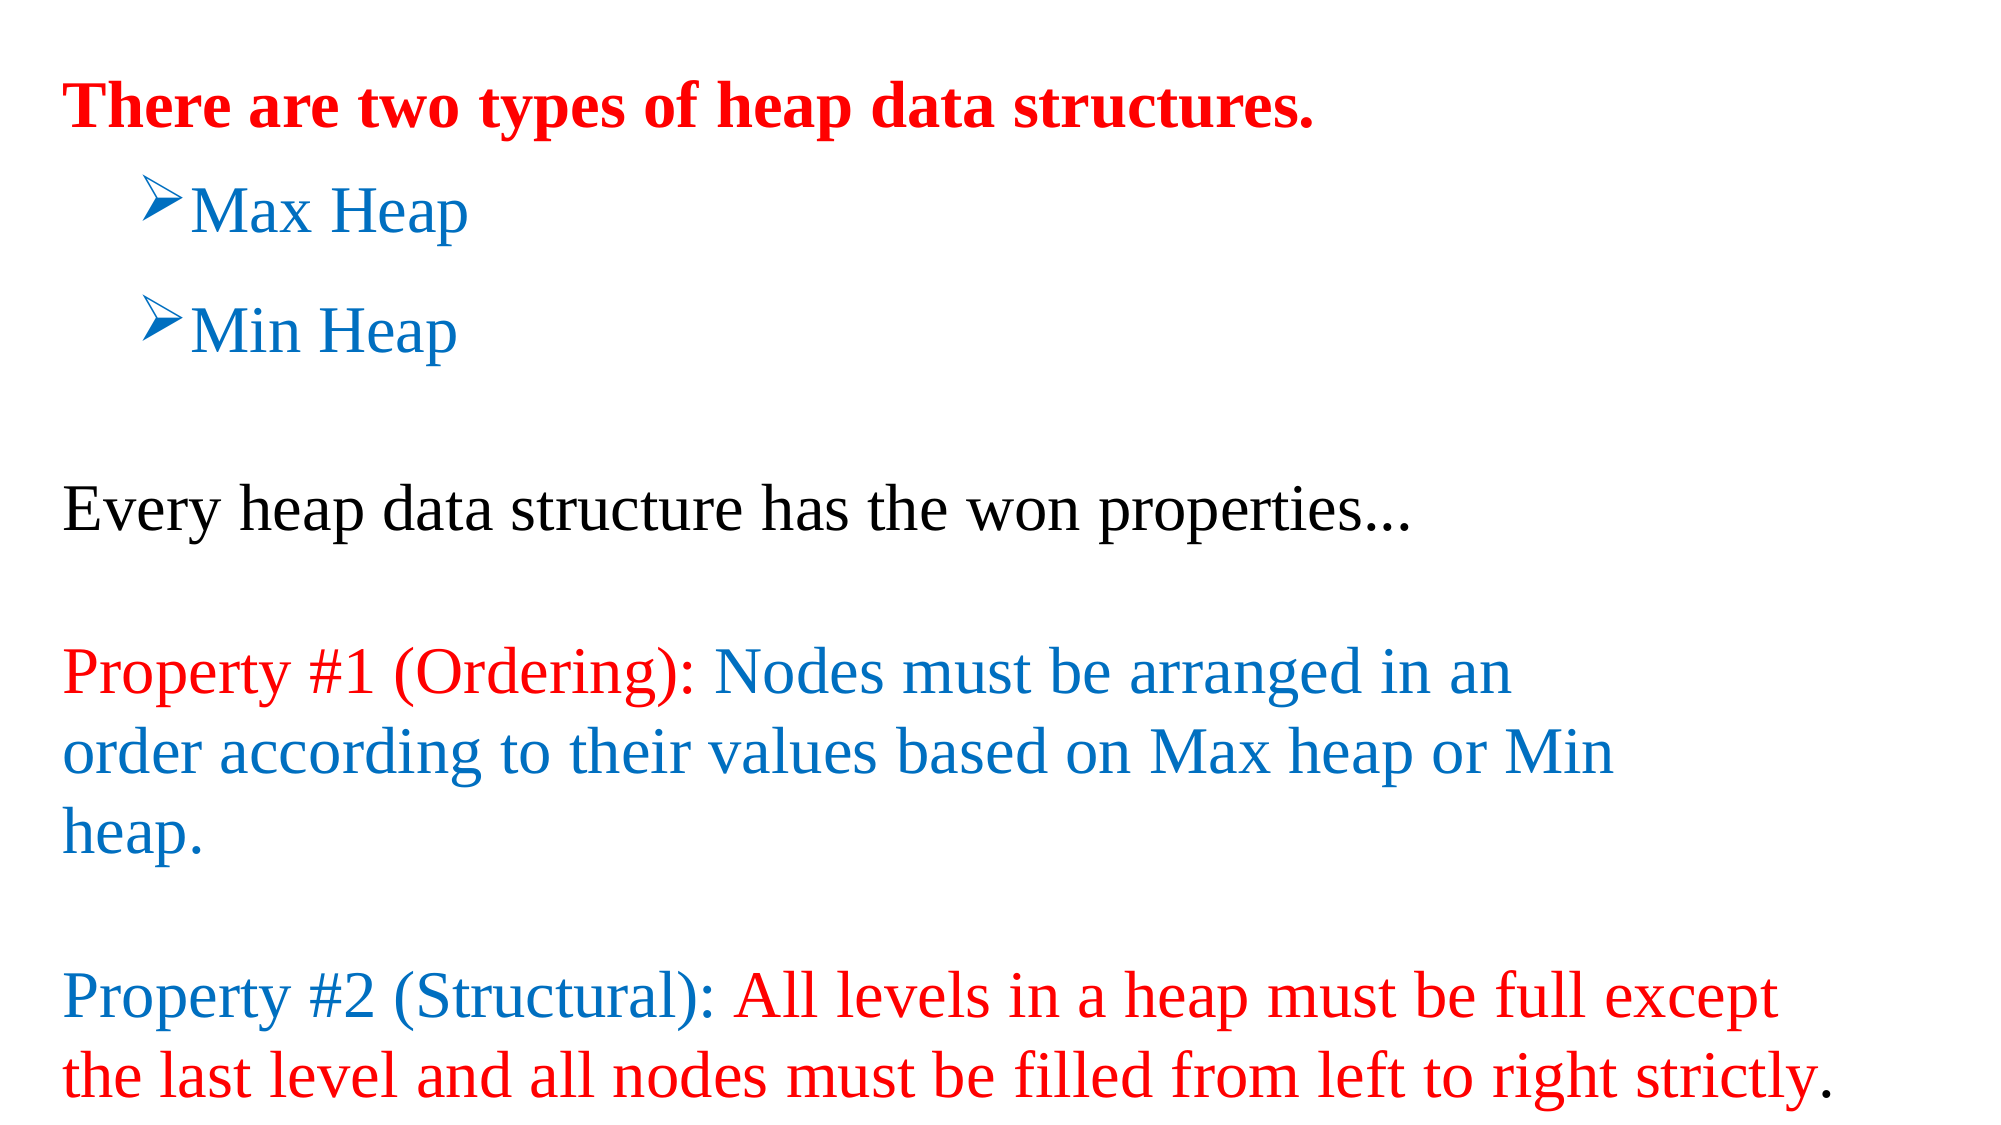

There are two types of heap data structures.
Max Heap
Min Heap

Every heap data structure has the won properties...

Property #1 (Ordering): Nodes must be arranged in an order according to their values based on Max heap or Min heap.

Property #2 (Structural): All levels in a heap must be full except the last level and all nodes must be filled from left to right strictly.